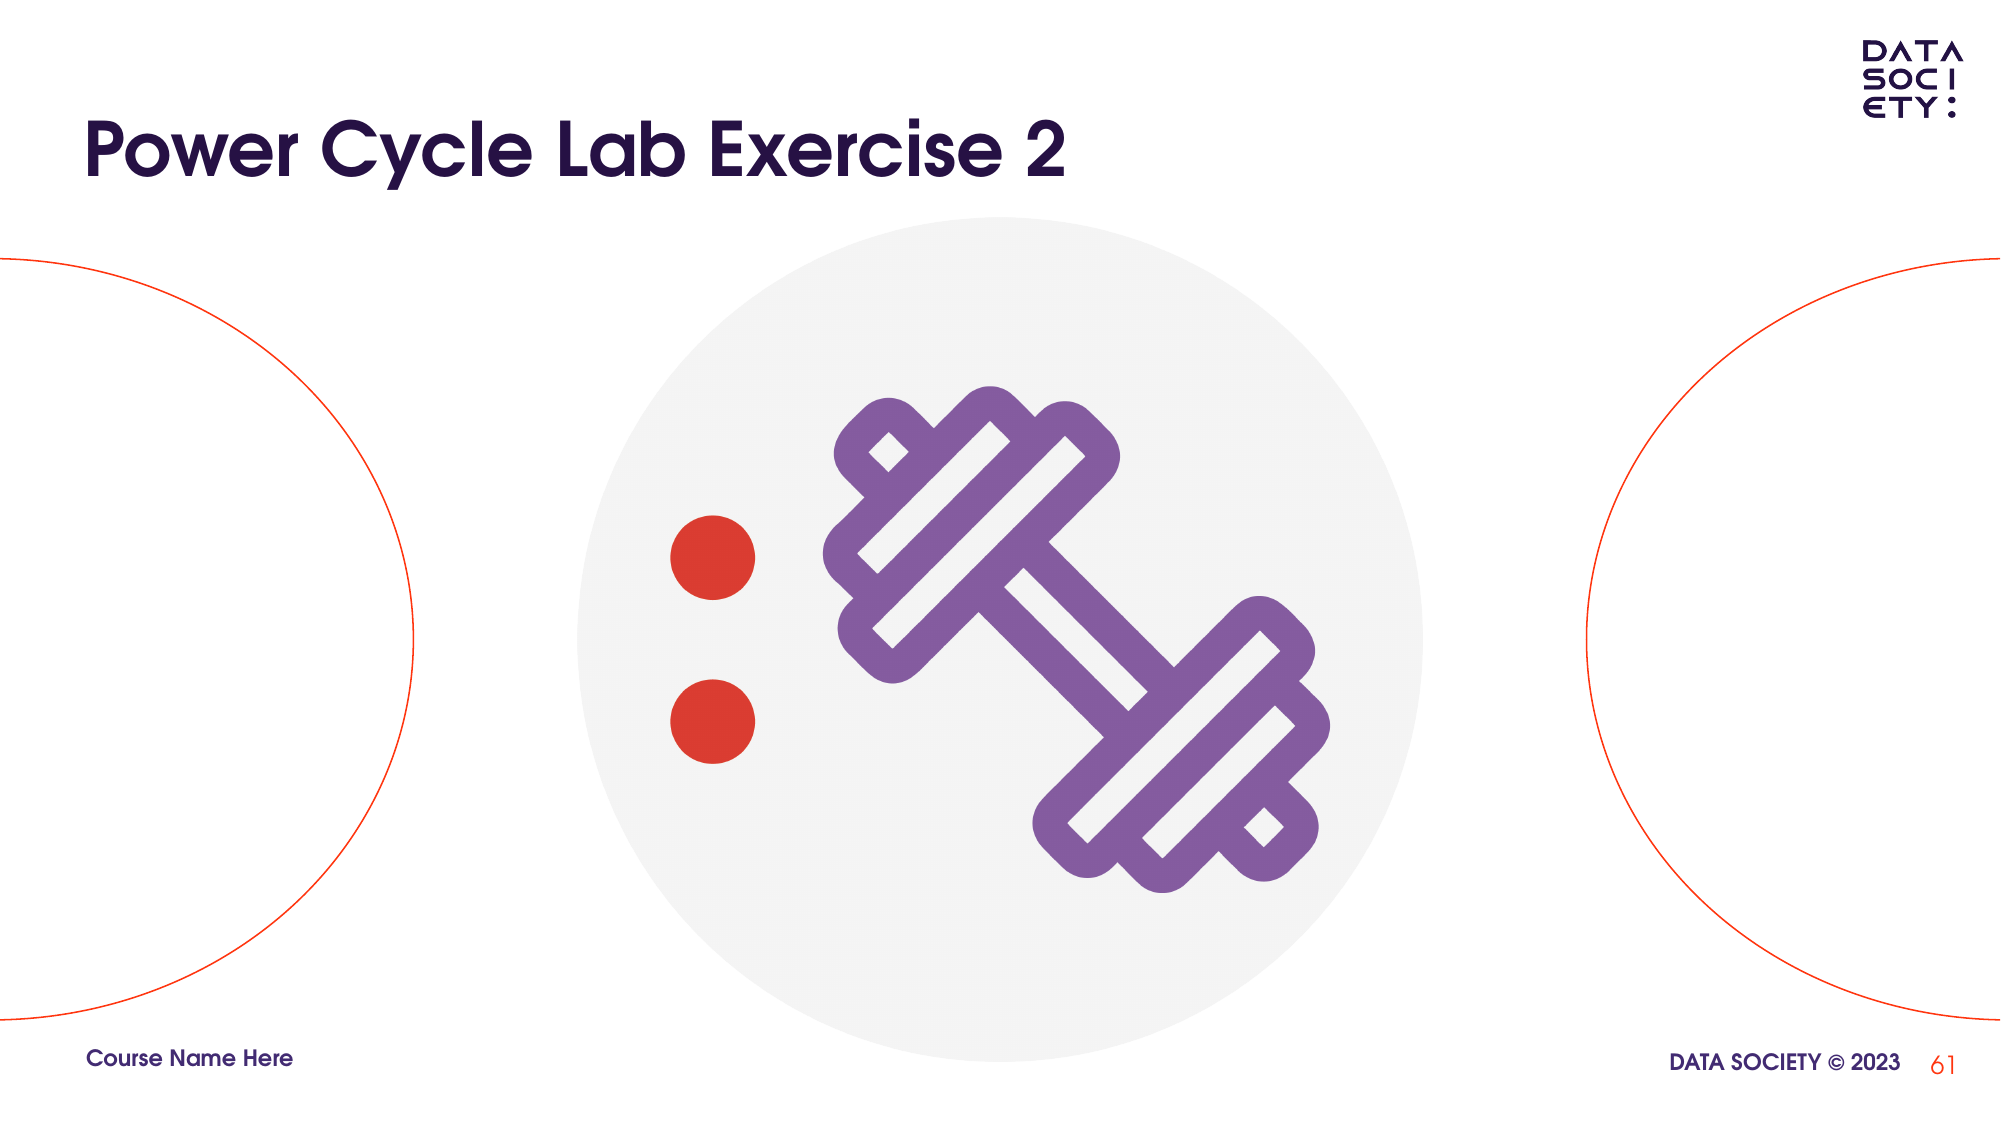

# Power Cycle Lab Exercise 2
61